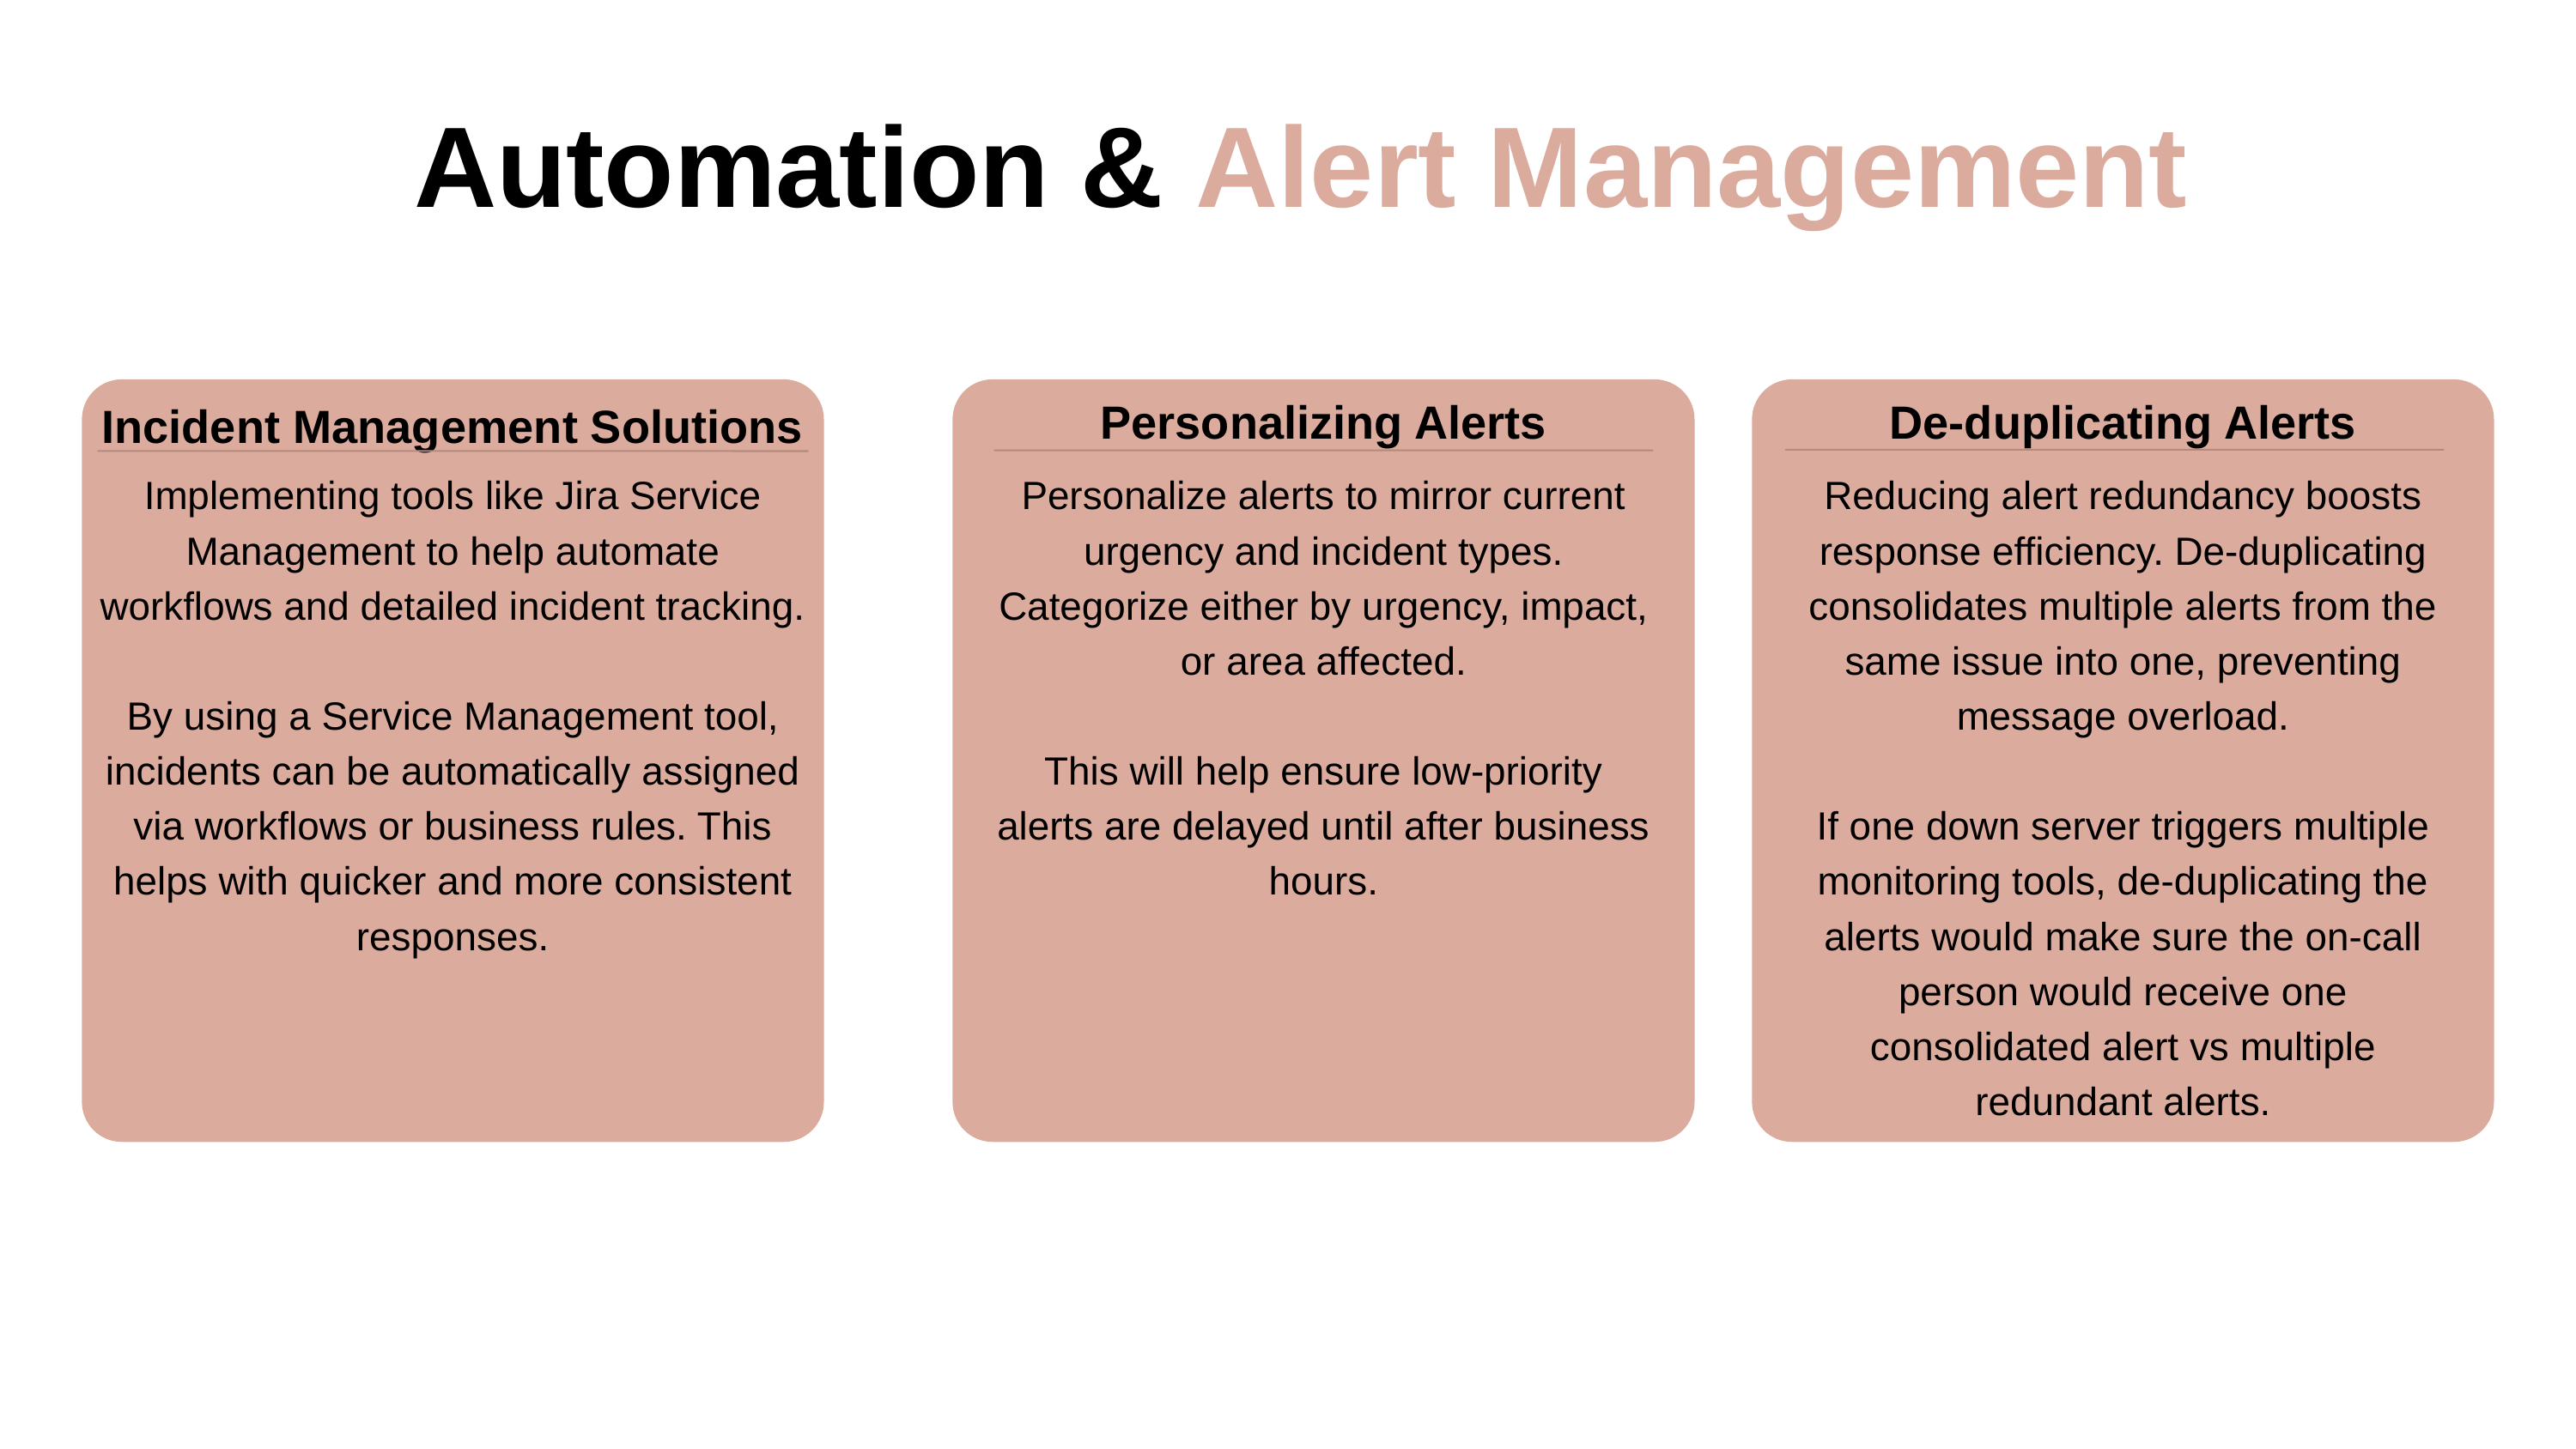

Automation & Alert Management

Personalizing Alerts
De-duplicating Alerts
Incident Management Solutions

Implementing tools like Jira Service Management to help automate workflows and detailed incident tracking.

By using a Service Management tool, incidents can be automatically assigned via workflows or business rules. This helps with quicker and more consistent responses.
Personalize alerts to mirror current urgency and incident types. Categorize either by urgency, impact, or area affected.

This will help ensure low-priority alerts are delayed until after business hours.
Reducing alert redundancy boosts response efficiency. De-duplicating consolidates multiple alerts from the same issue into one, preventing message overload.

If one down server triggers multiple monitoring tools, de-duplicating the alerts would make sure the on-call person would receive one consolidated alert vs multiple redundant alerts.